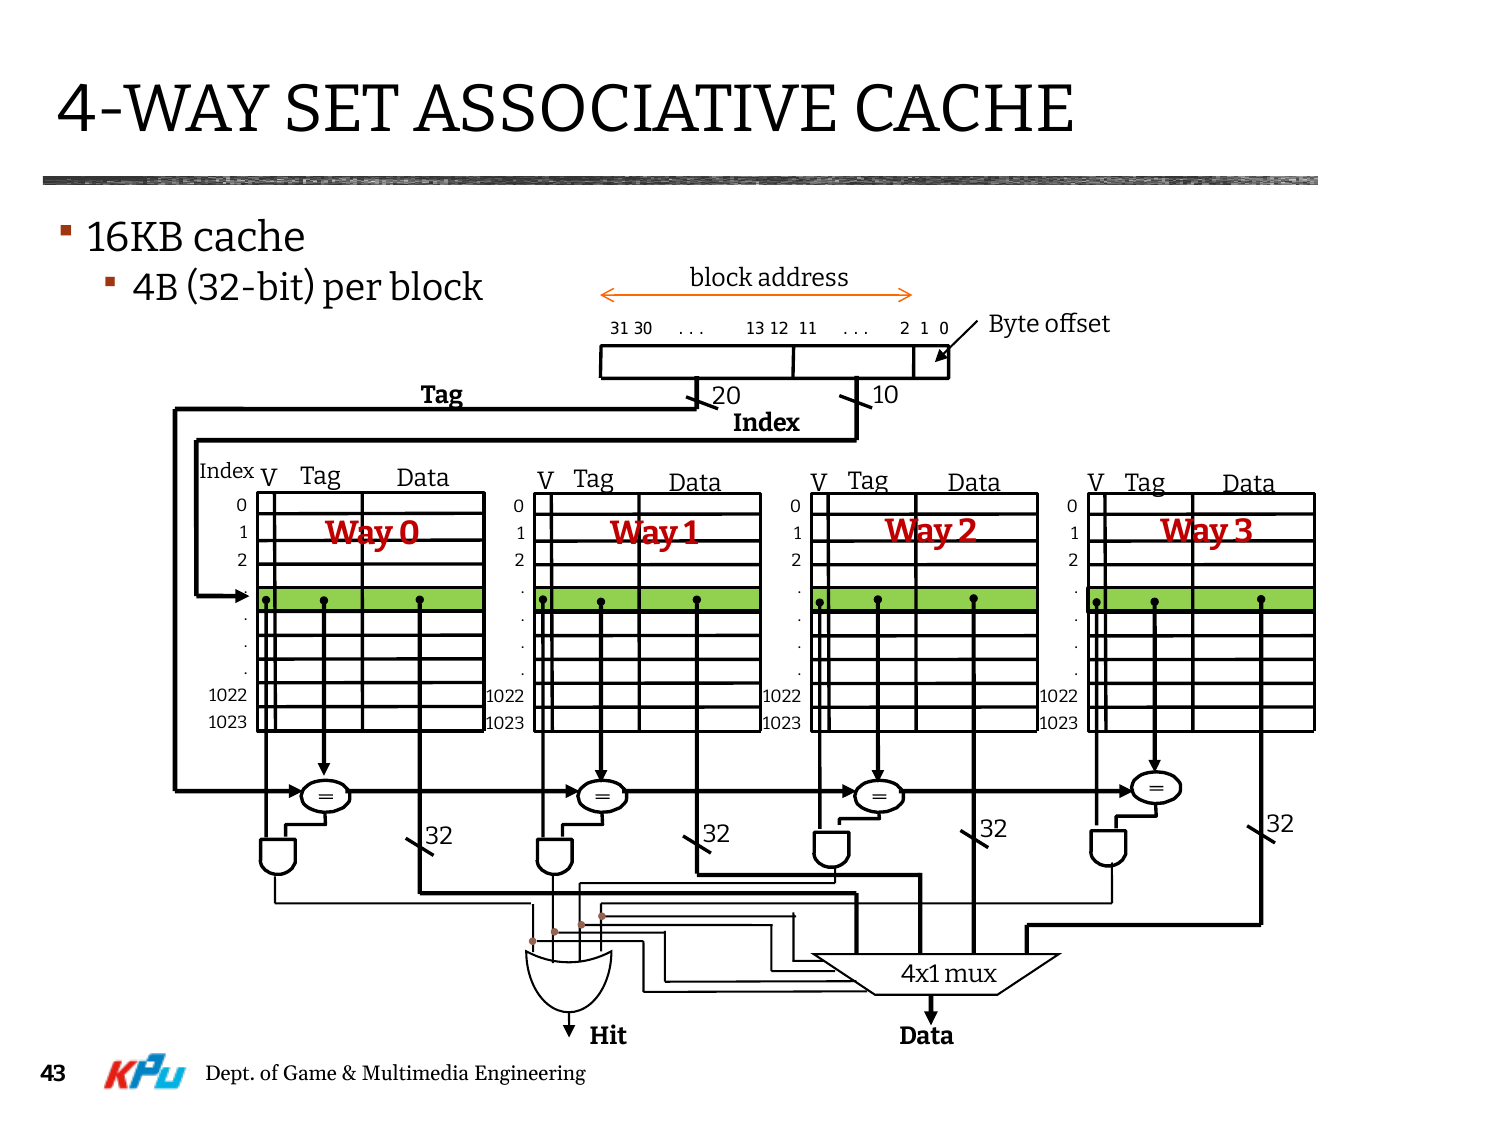

# 4-Way Set Associative Cache
16KB cache
4B (32-bit) per block
block address
Byte offset

31 30     . . .        13 12  11     . . .      2  1  0

10

Index

Tag
20

  Index
0
1
2
.
.
.
 .
1022
1023
Tag
V
Data
Tag
V
Tag
Data
V
Data
V
Tag
Data
0
1
2
.
.
.
 .
1022
1023
0
1
2
.
.
.
 .
1022
1023
0
1
2
.
.
.
 .
1022
1023

Way 2
Way 3
Way 0
Way 1

32

32

32

32

4x1 mux

Data

Hit
43
Dept. of Game & Multimedia Engineering